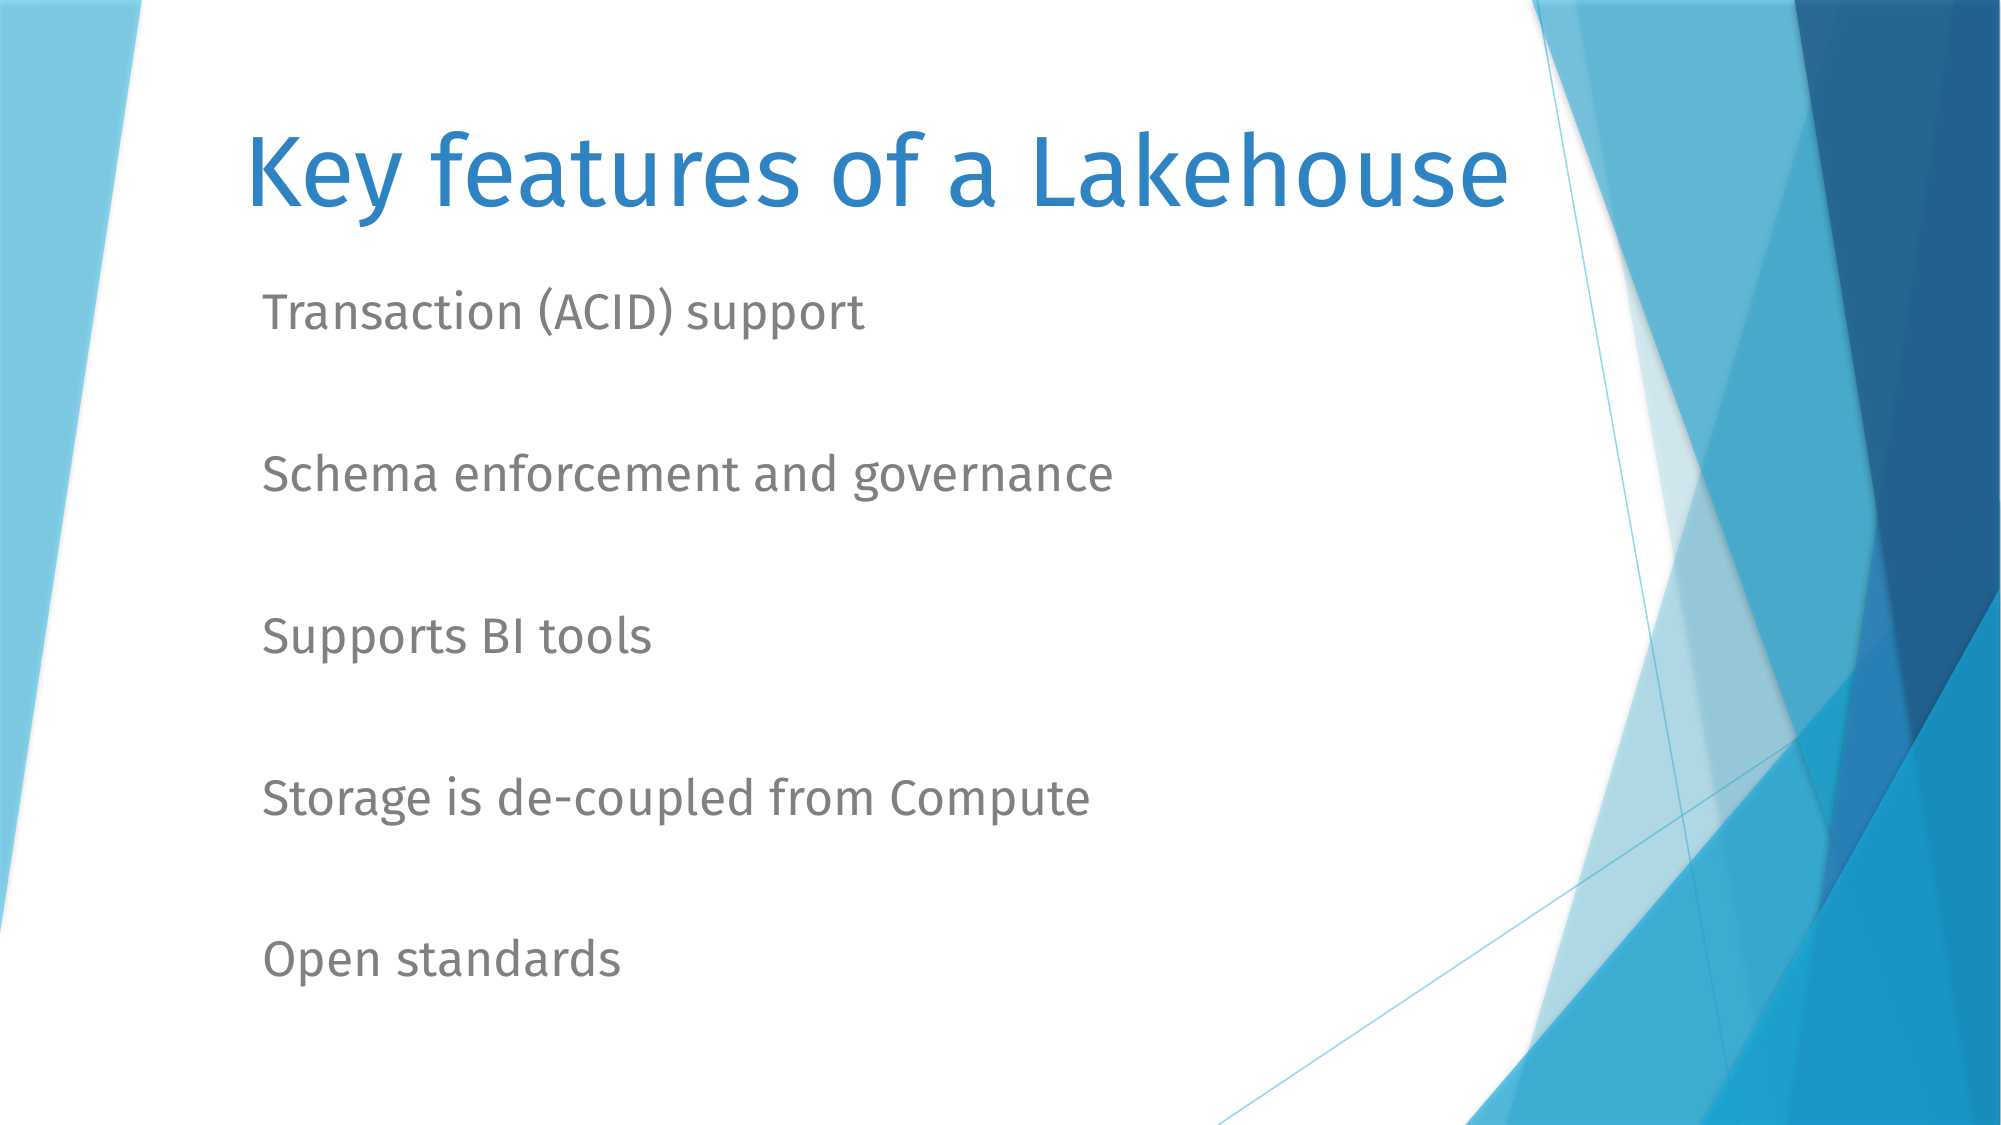

# Key features of a Lakehouse
Transaction (ACID) support

Schema enforcement and governance

Supports BI tools

Storage is de-coupled from Compute

Open standards